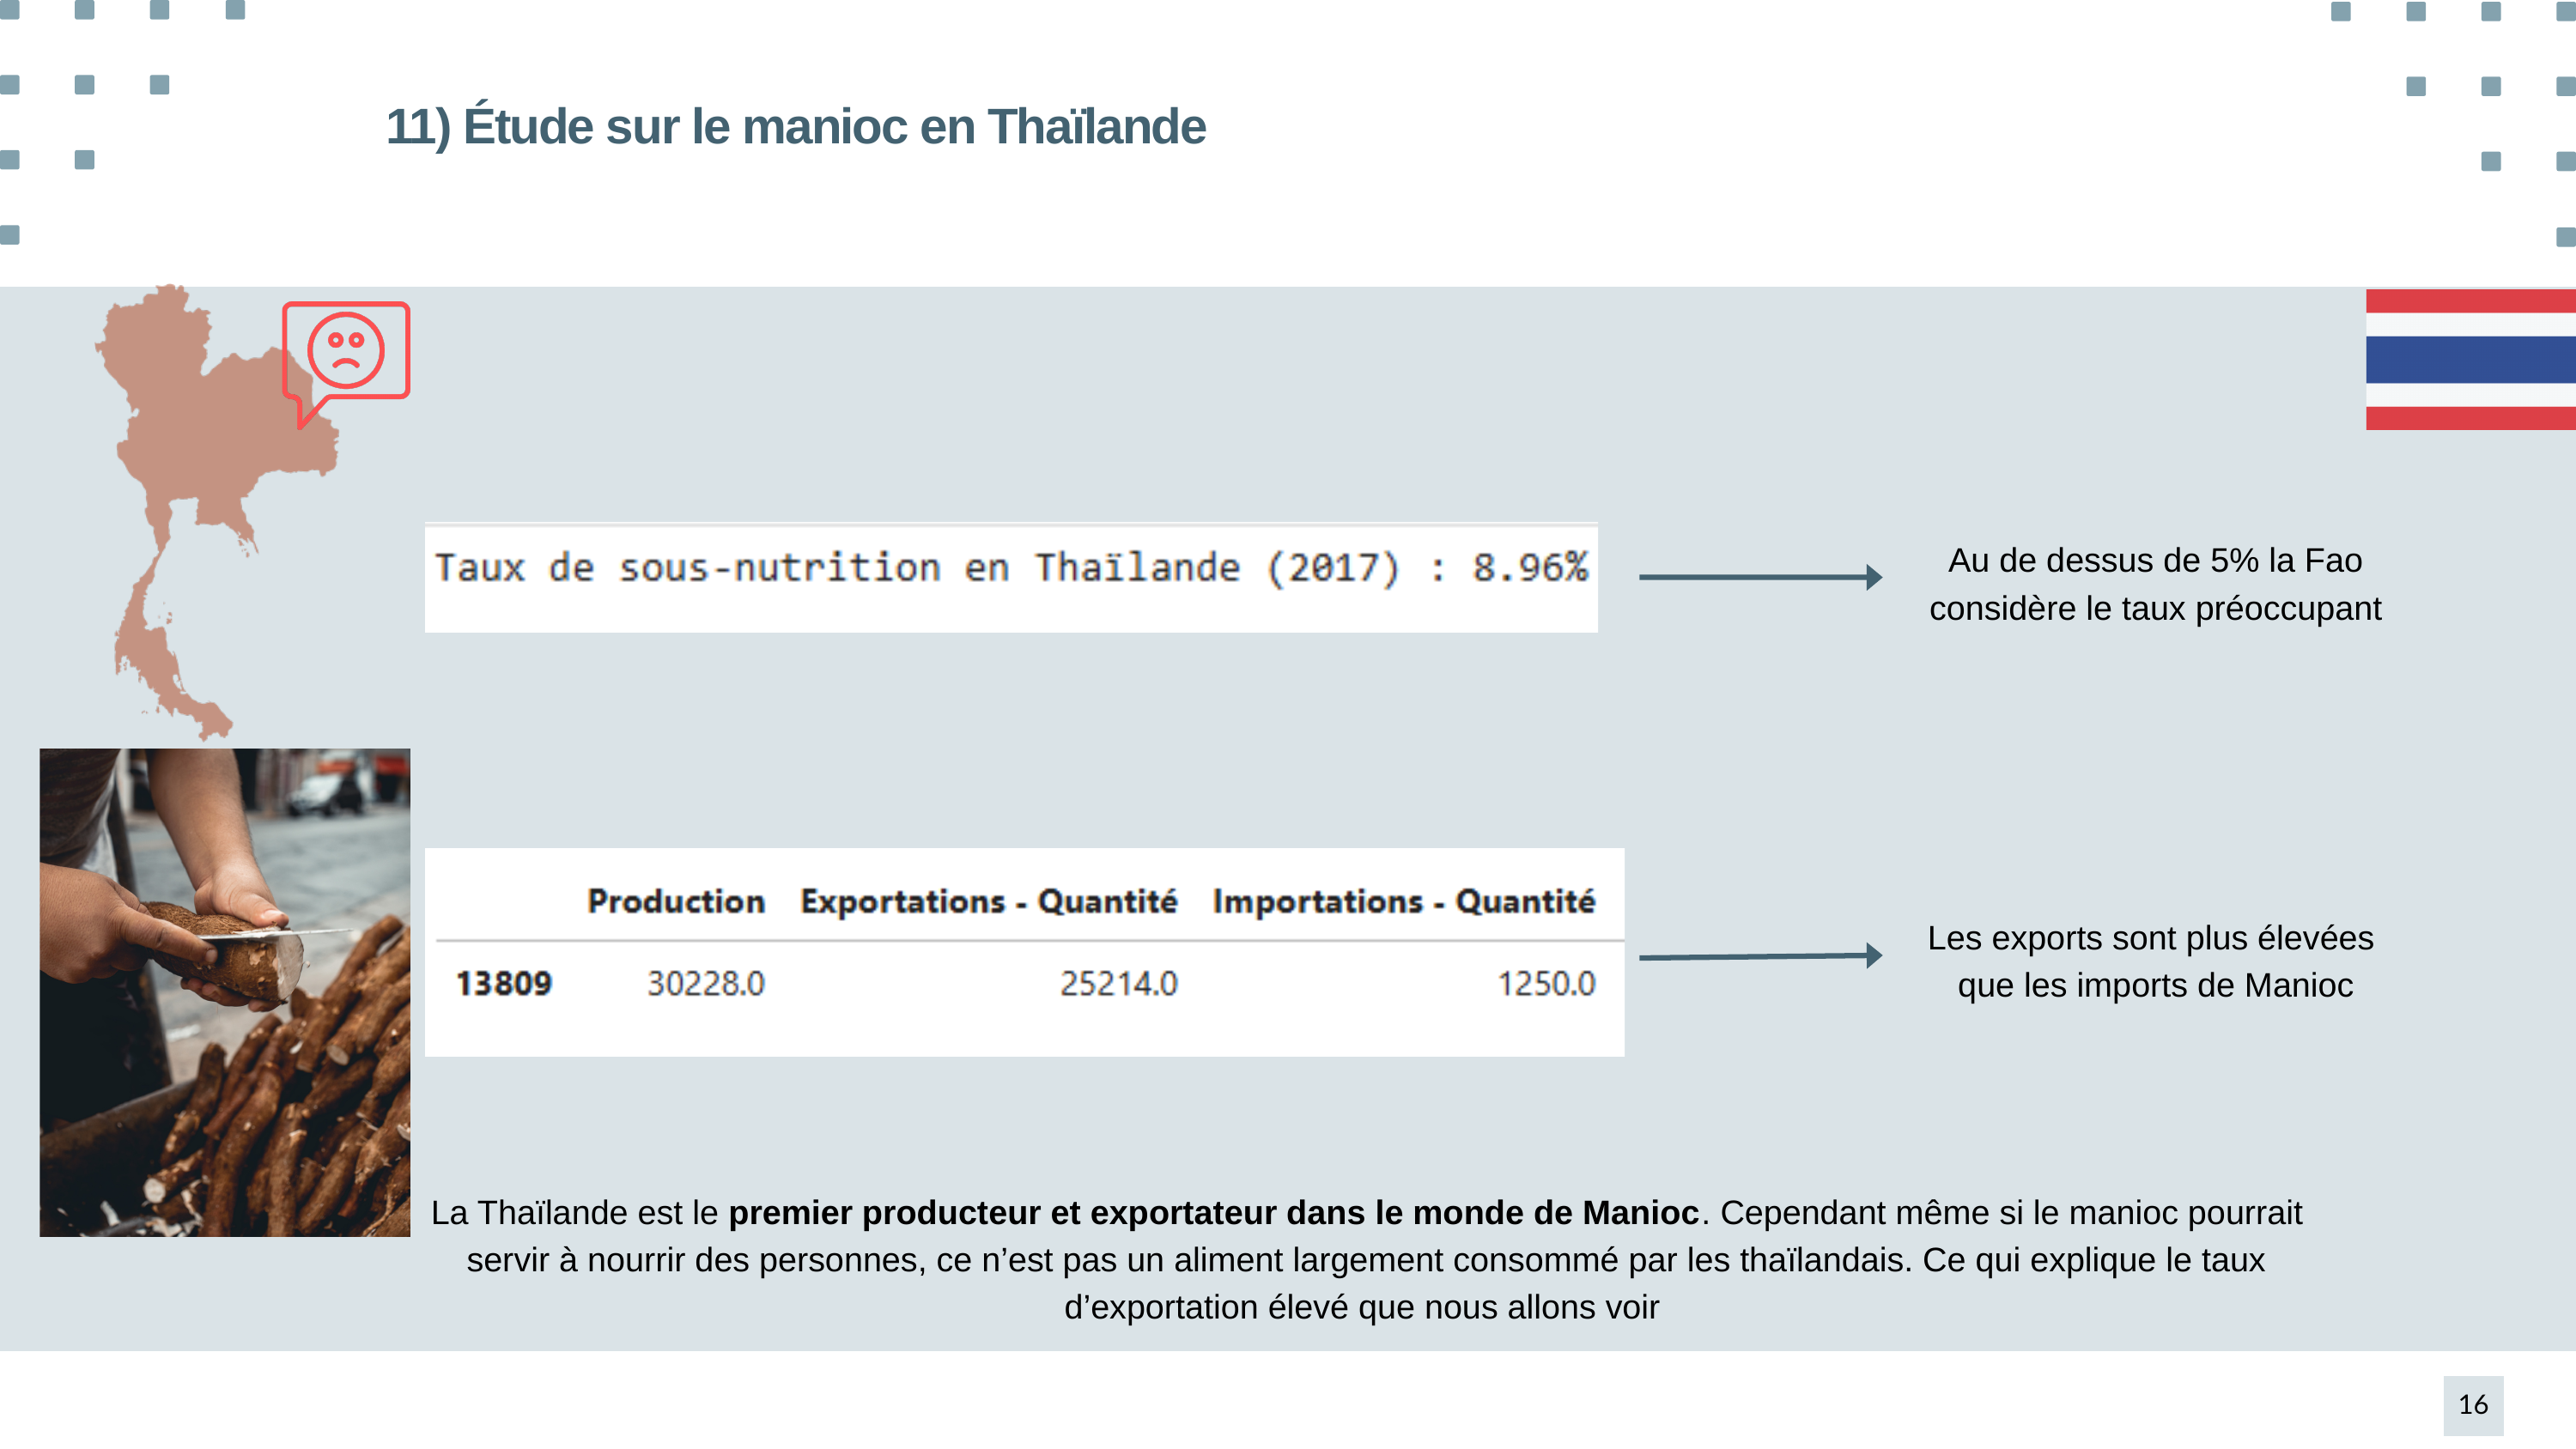

11) Étude sur le manioc en Thaïlande

2010

Au de dessus de 5% la Fao considère le taux préoccupant

Les exports sont plus élevées
que les imports de Manioc

La Thaïlande est le premier producteur et exportateur dans le monde de Manioc. Cependant même si le manioc pourrait servir à nourrir des personnes, ce n’est pas un aliment largement consommé par les thaïlandais. Ce qui explique le taux d’exportation élevé que nous allons voir

16